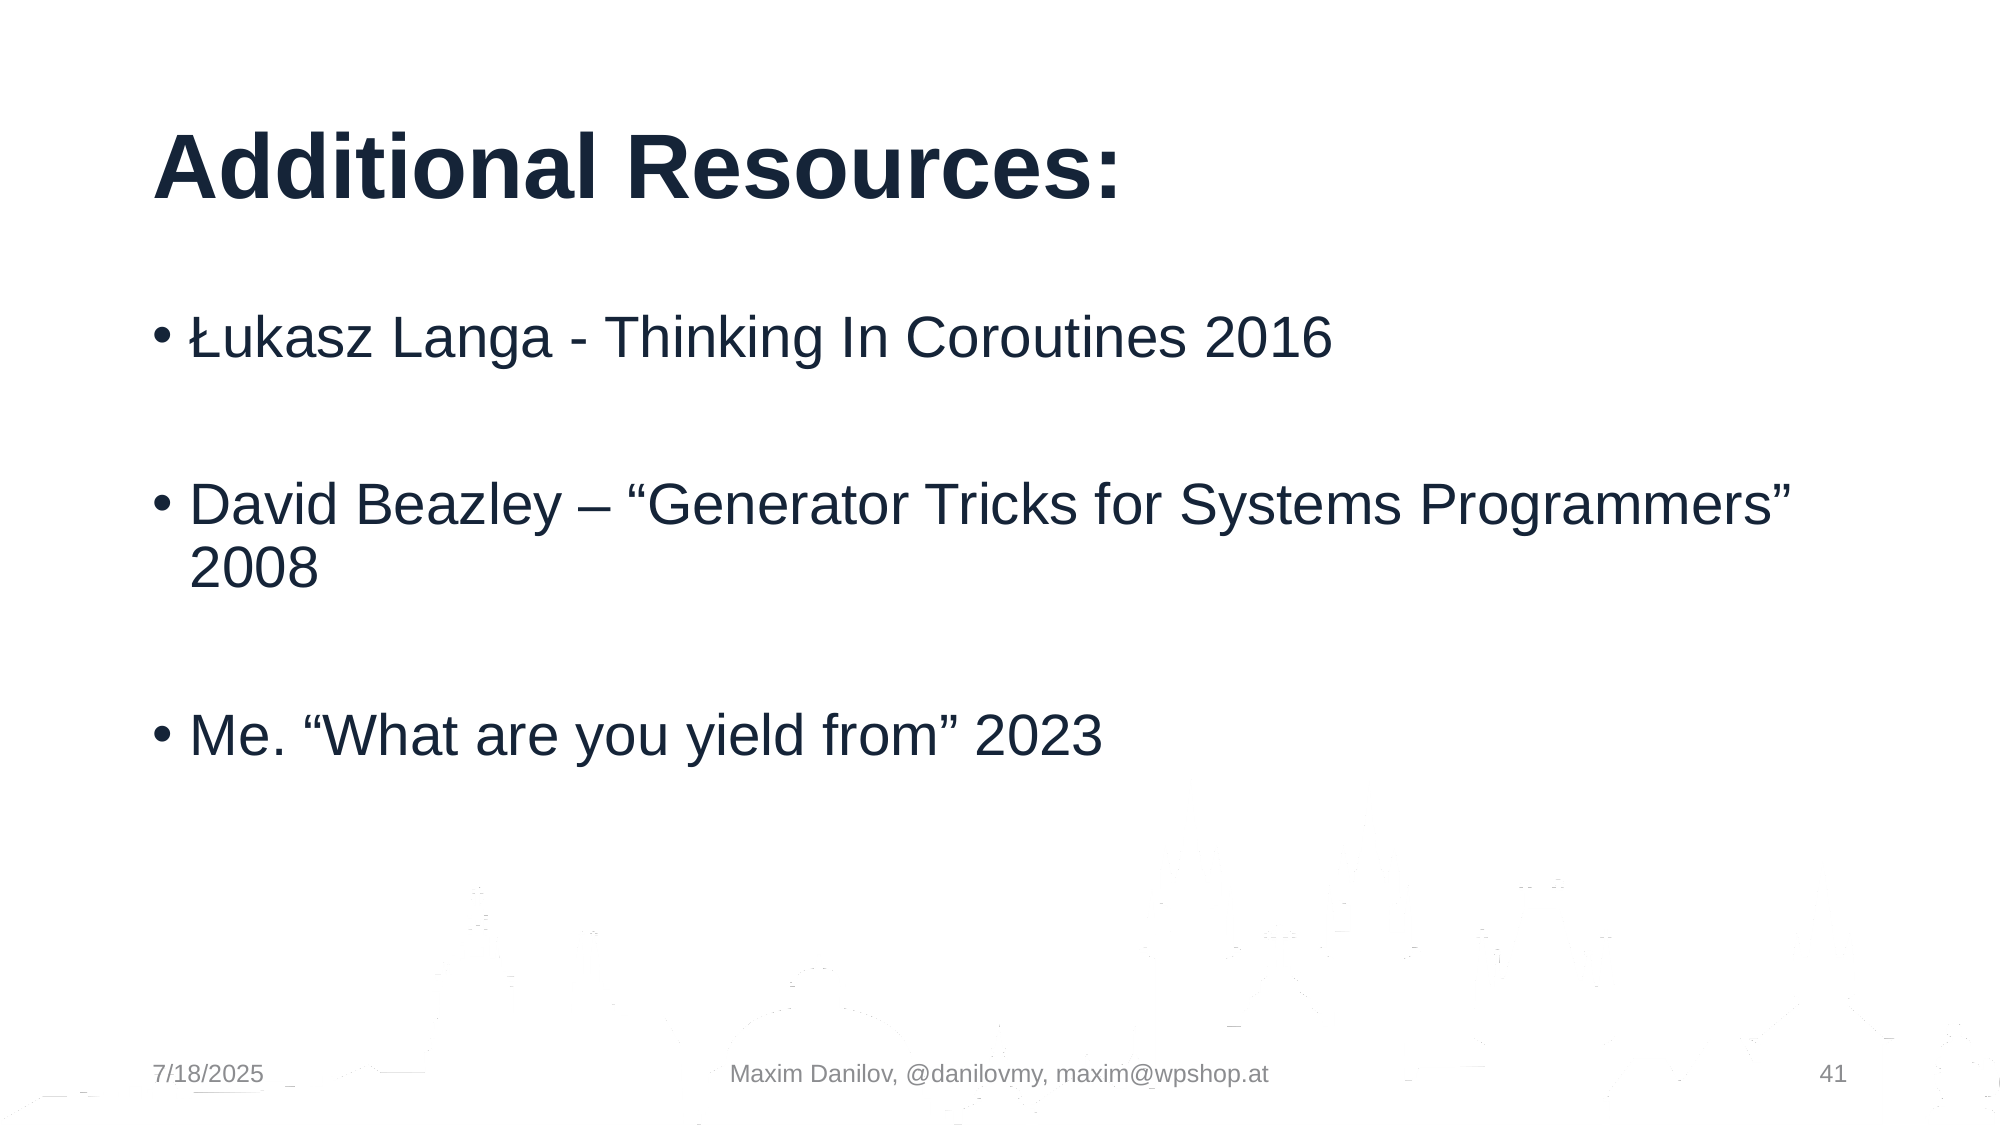

# Additional Resources:
Łukasz Langa - Thinking In Coroutines 2016

David Beazley – “Generator Tricks for Systems Programmers”  2008

Me. “What are you yield from” 2023
7/18/2025
Maxim Danilov, @danilovmy, maxim@wpshop.at
41